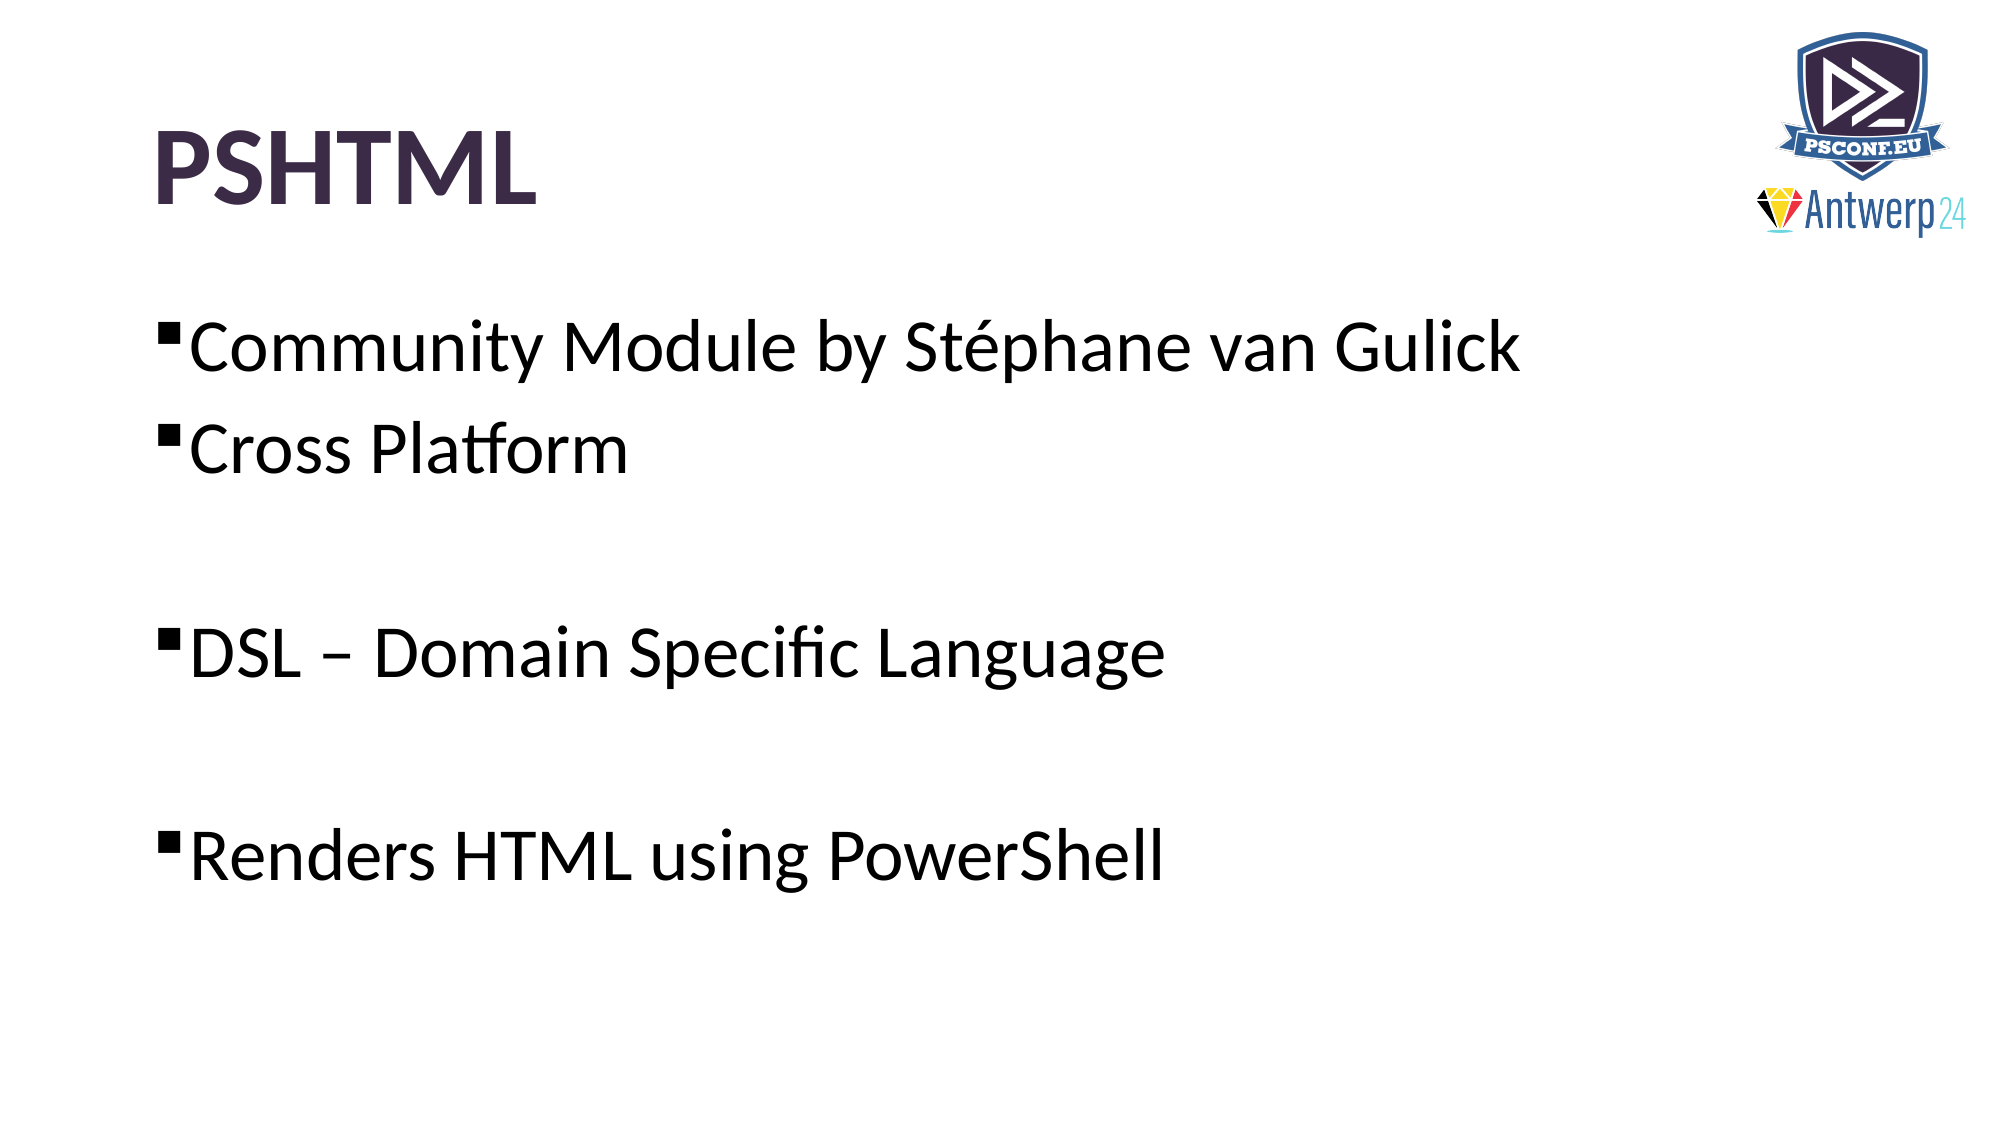

# PSHTML
Community Module by Stéphane van Gulick
Cross Platform

DSL – Domain Specific Language

Renders HTML using PowerShell